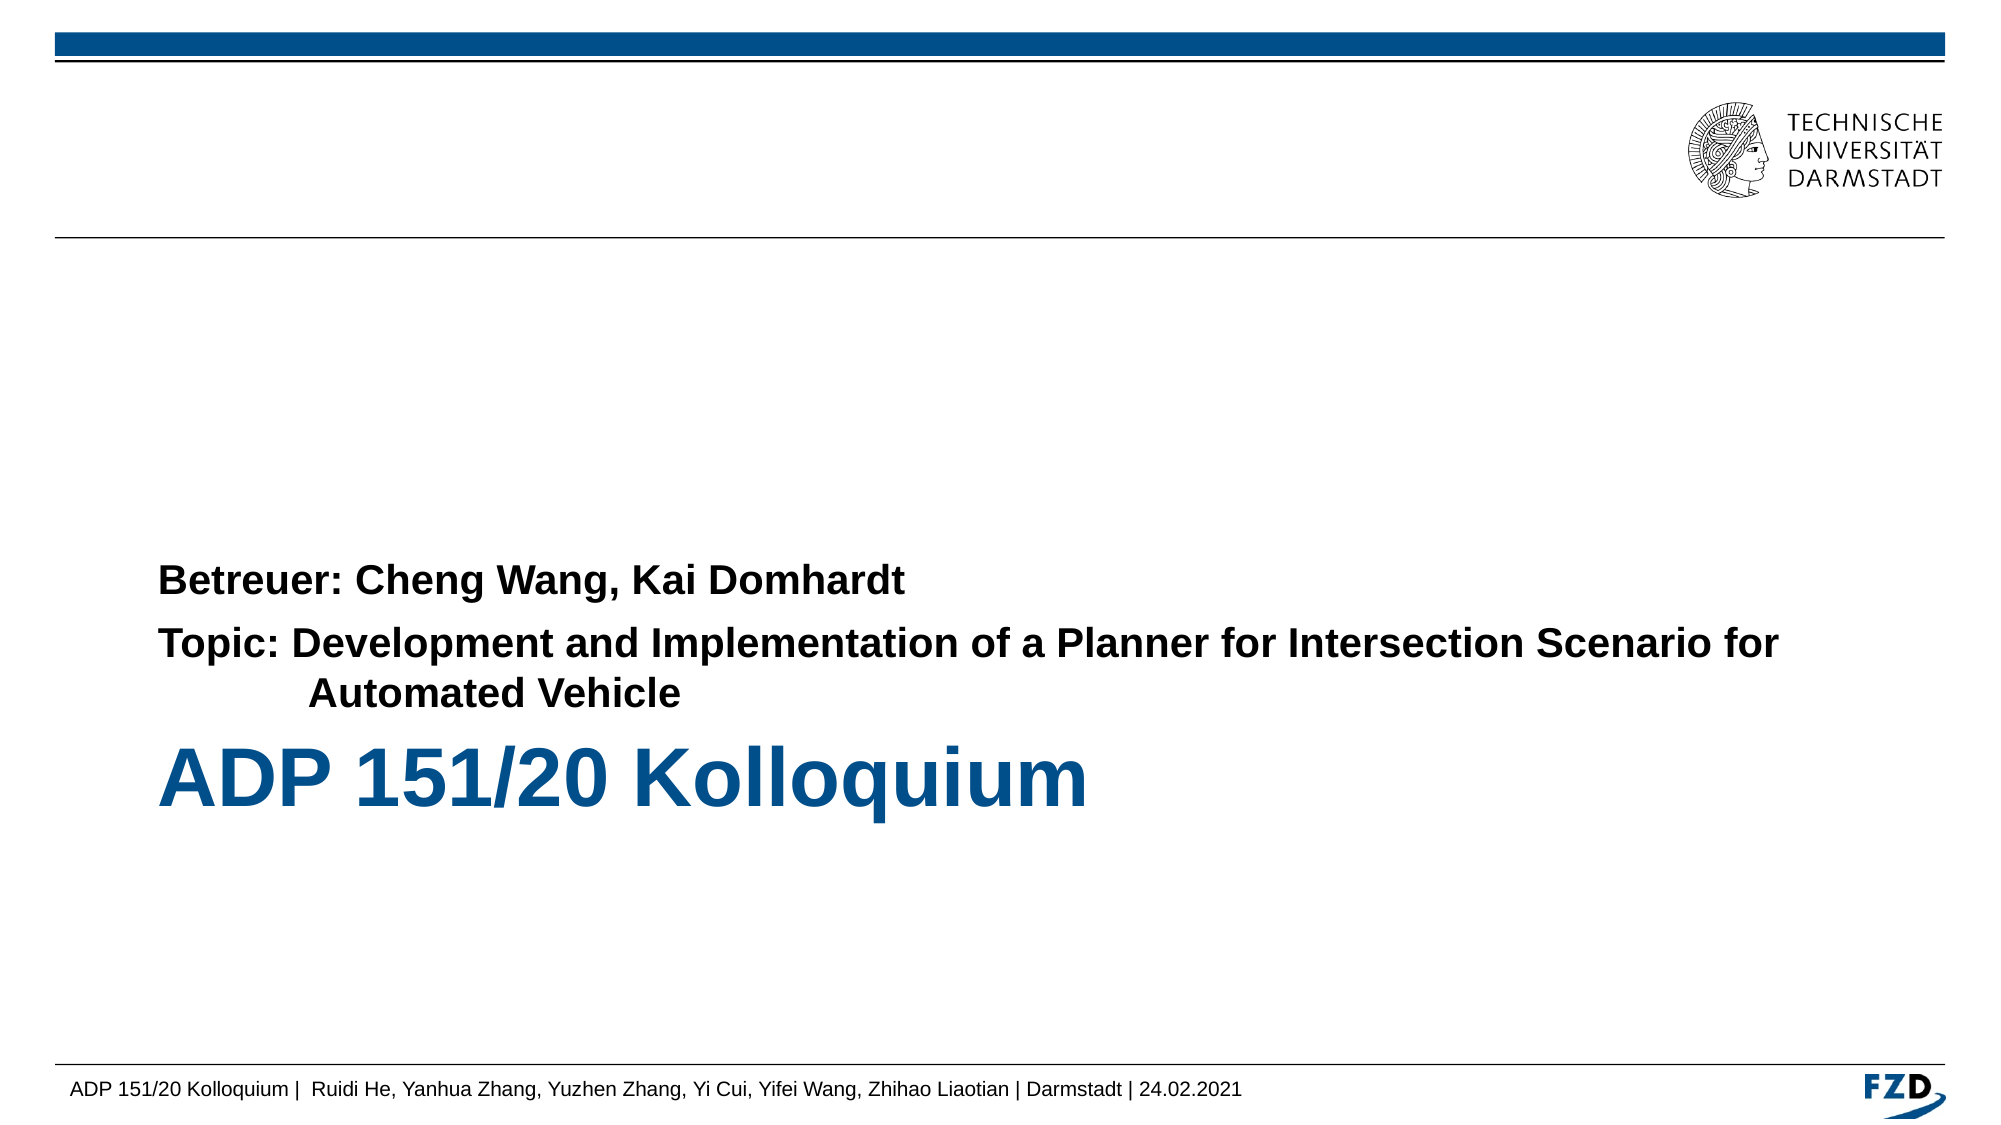

Betreuer: Cheng Wang, Kai Domhardt
Topic: Development and Implementation of a Planner for Intersection Scenario for 		Automated Vehicle
# ADP 151/20 Kolloquium